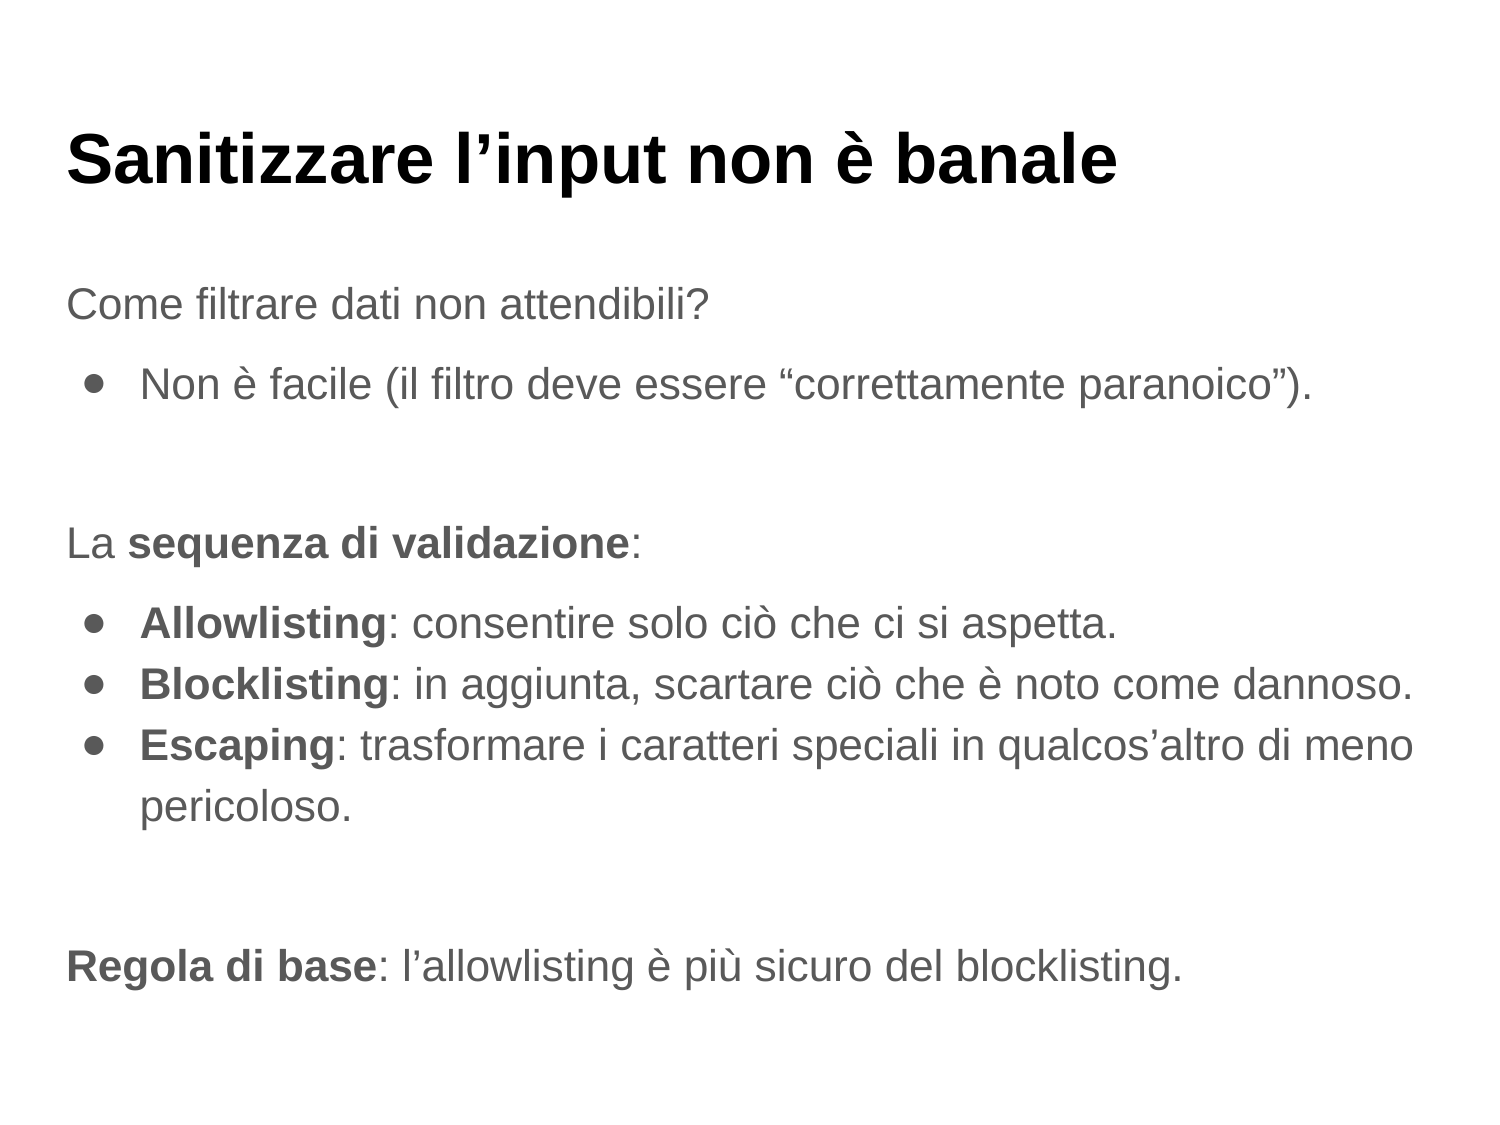

# Sanitizzare l’input non è banale
Come filtrare dati non attendibili?
Non è facile (il filtro deve essere “correttamente paranoico”).

La sequenza di validazione:
Allowlisting: consentire solo ciò che ci si aspetta.
Blocklisting: in aggiunta, scartare ciò che è noto come dannoso.
Escaping: trasformare i caratteri speciali in qualcos’altro di meno pericoloso.

Regola di base: l’allowlisting è più sicuro del blocklisting.